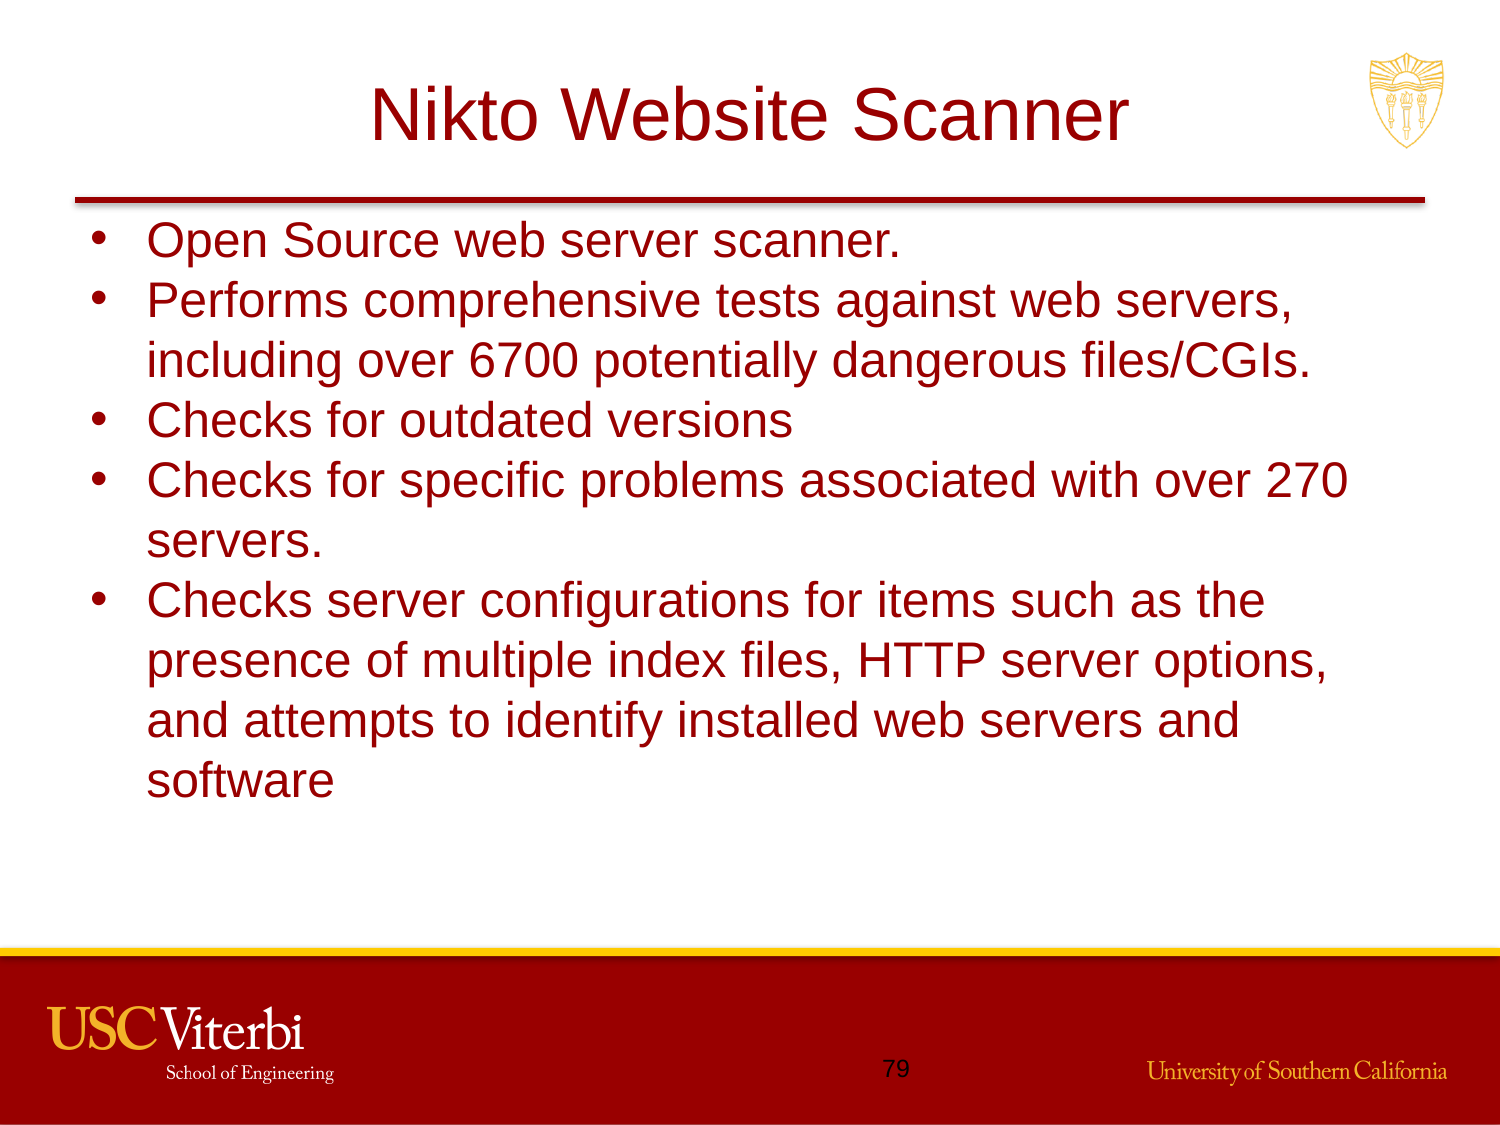

# Nikto Website Scanner
Open Source web server scanner.
Performs comprehensive tests against web servers, including over 6700 potentially dangerous files/CGIs.
Checks for outdated versions
Checks for specific problems associated with over 270 servers.
Checks server configurations for items such as the presence of multiple index files, HTTP server options, and attempts to identify installed web servers and software
79